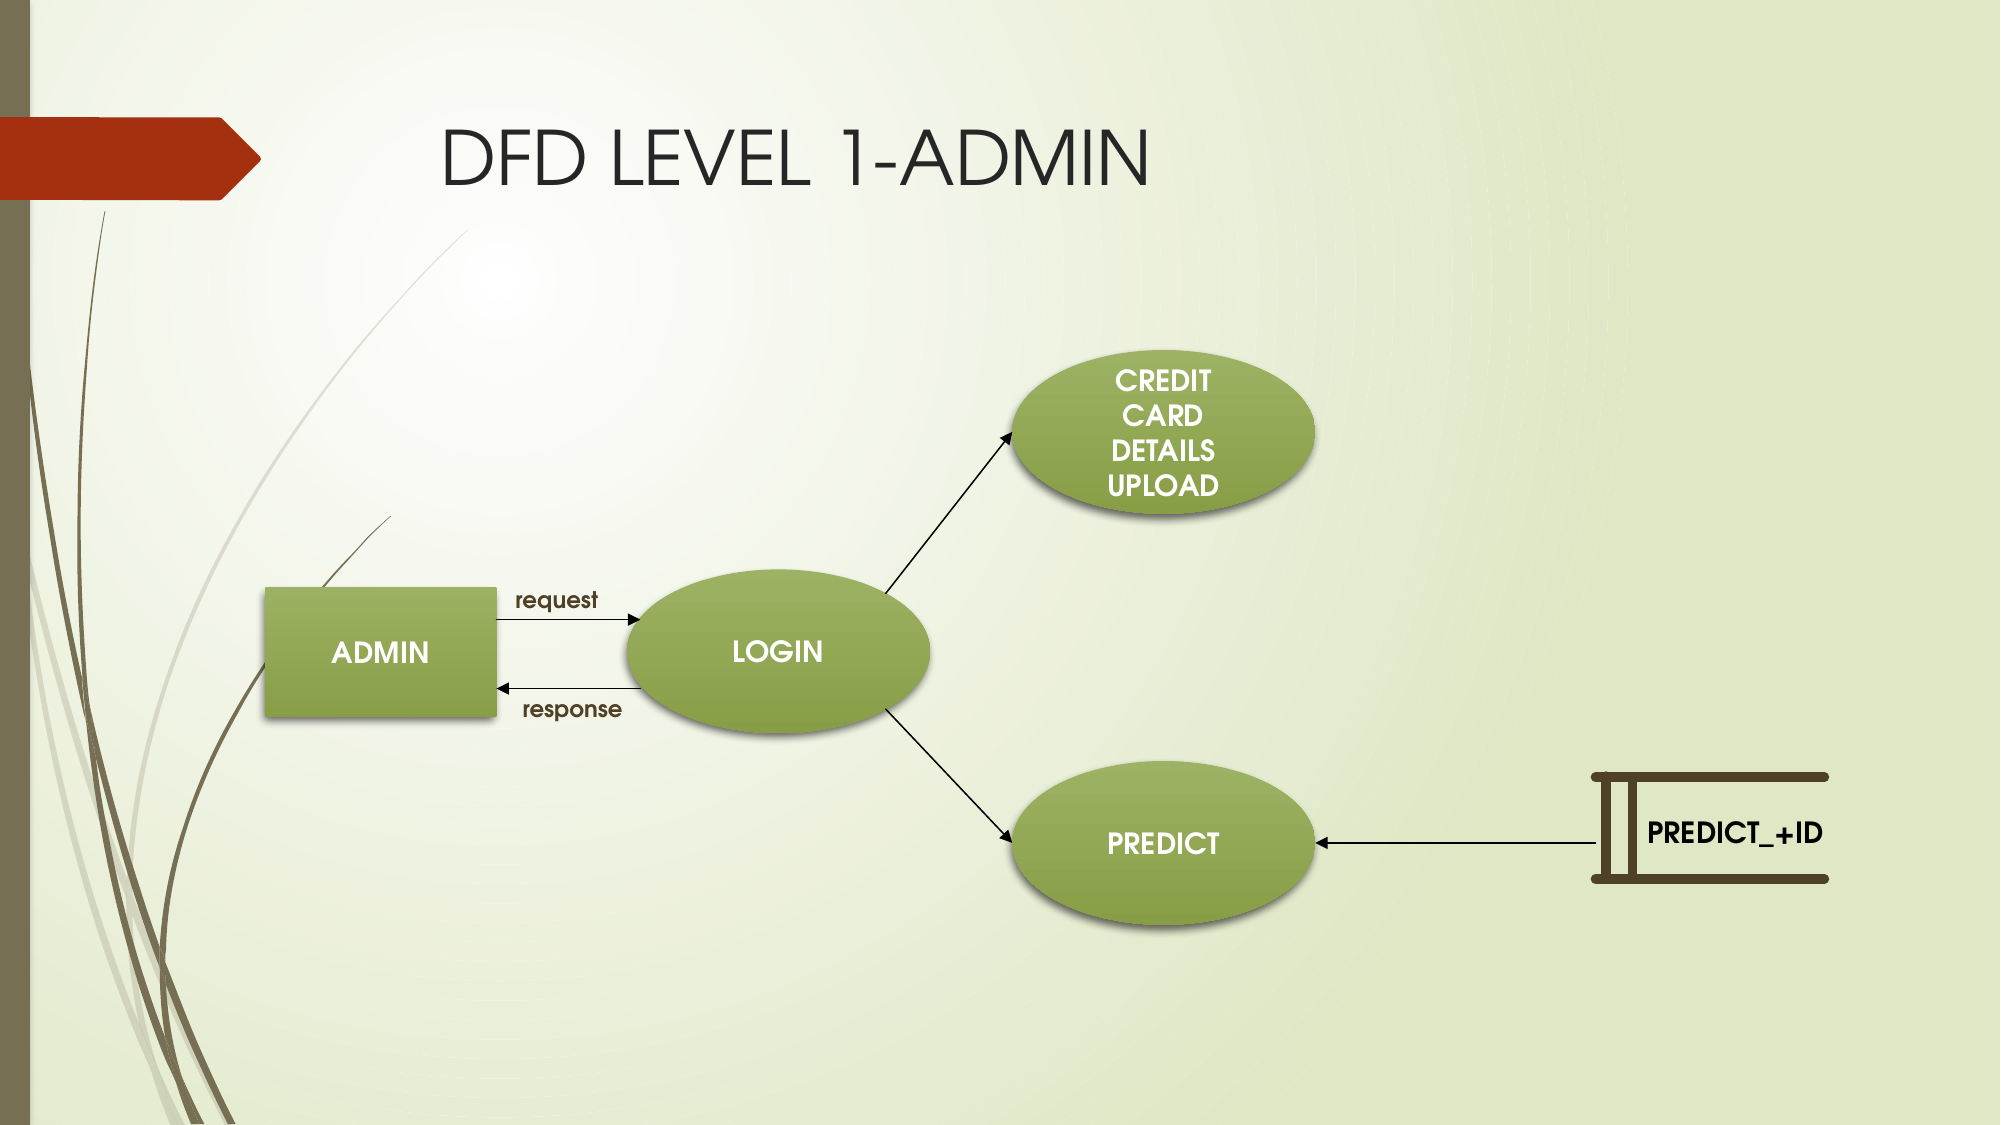

# DFD LEVEL 1-ADMIN
CREDIT CARD DETAILS UPLOAD
LOGIN
ADMIN
PREDICT
PREDICT_+ID

request
response